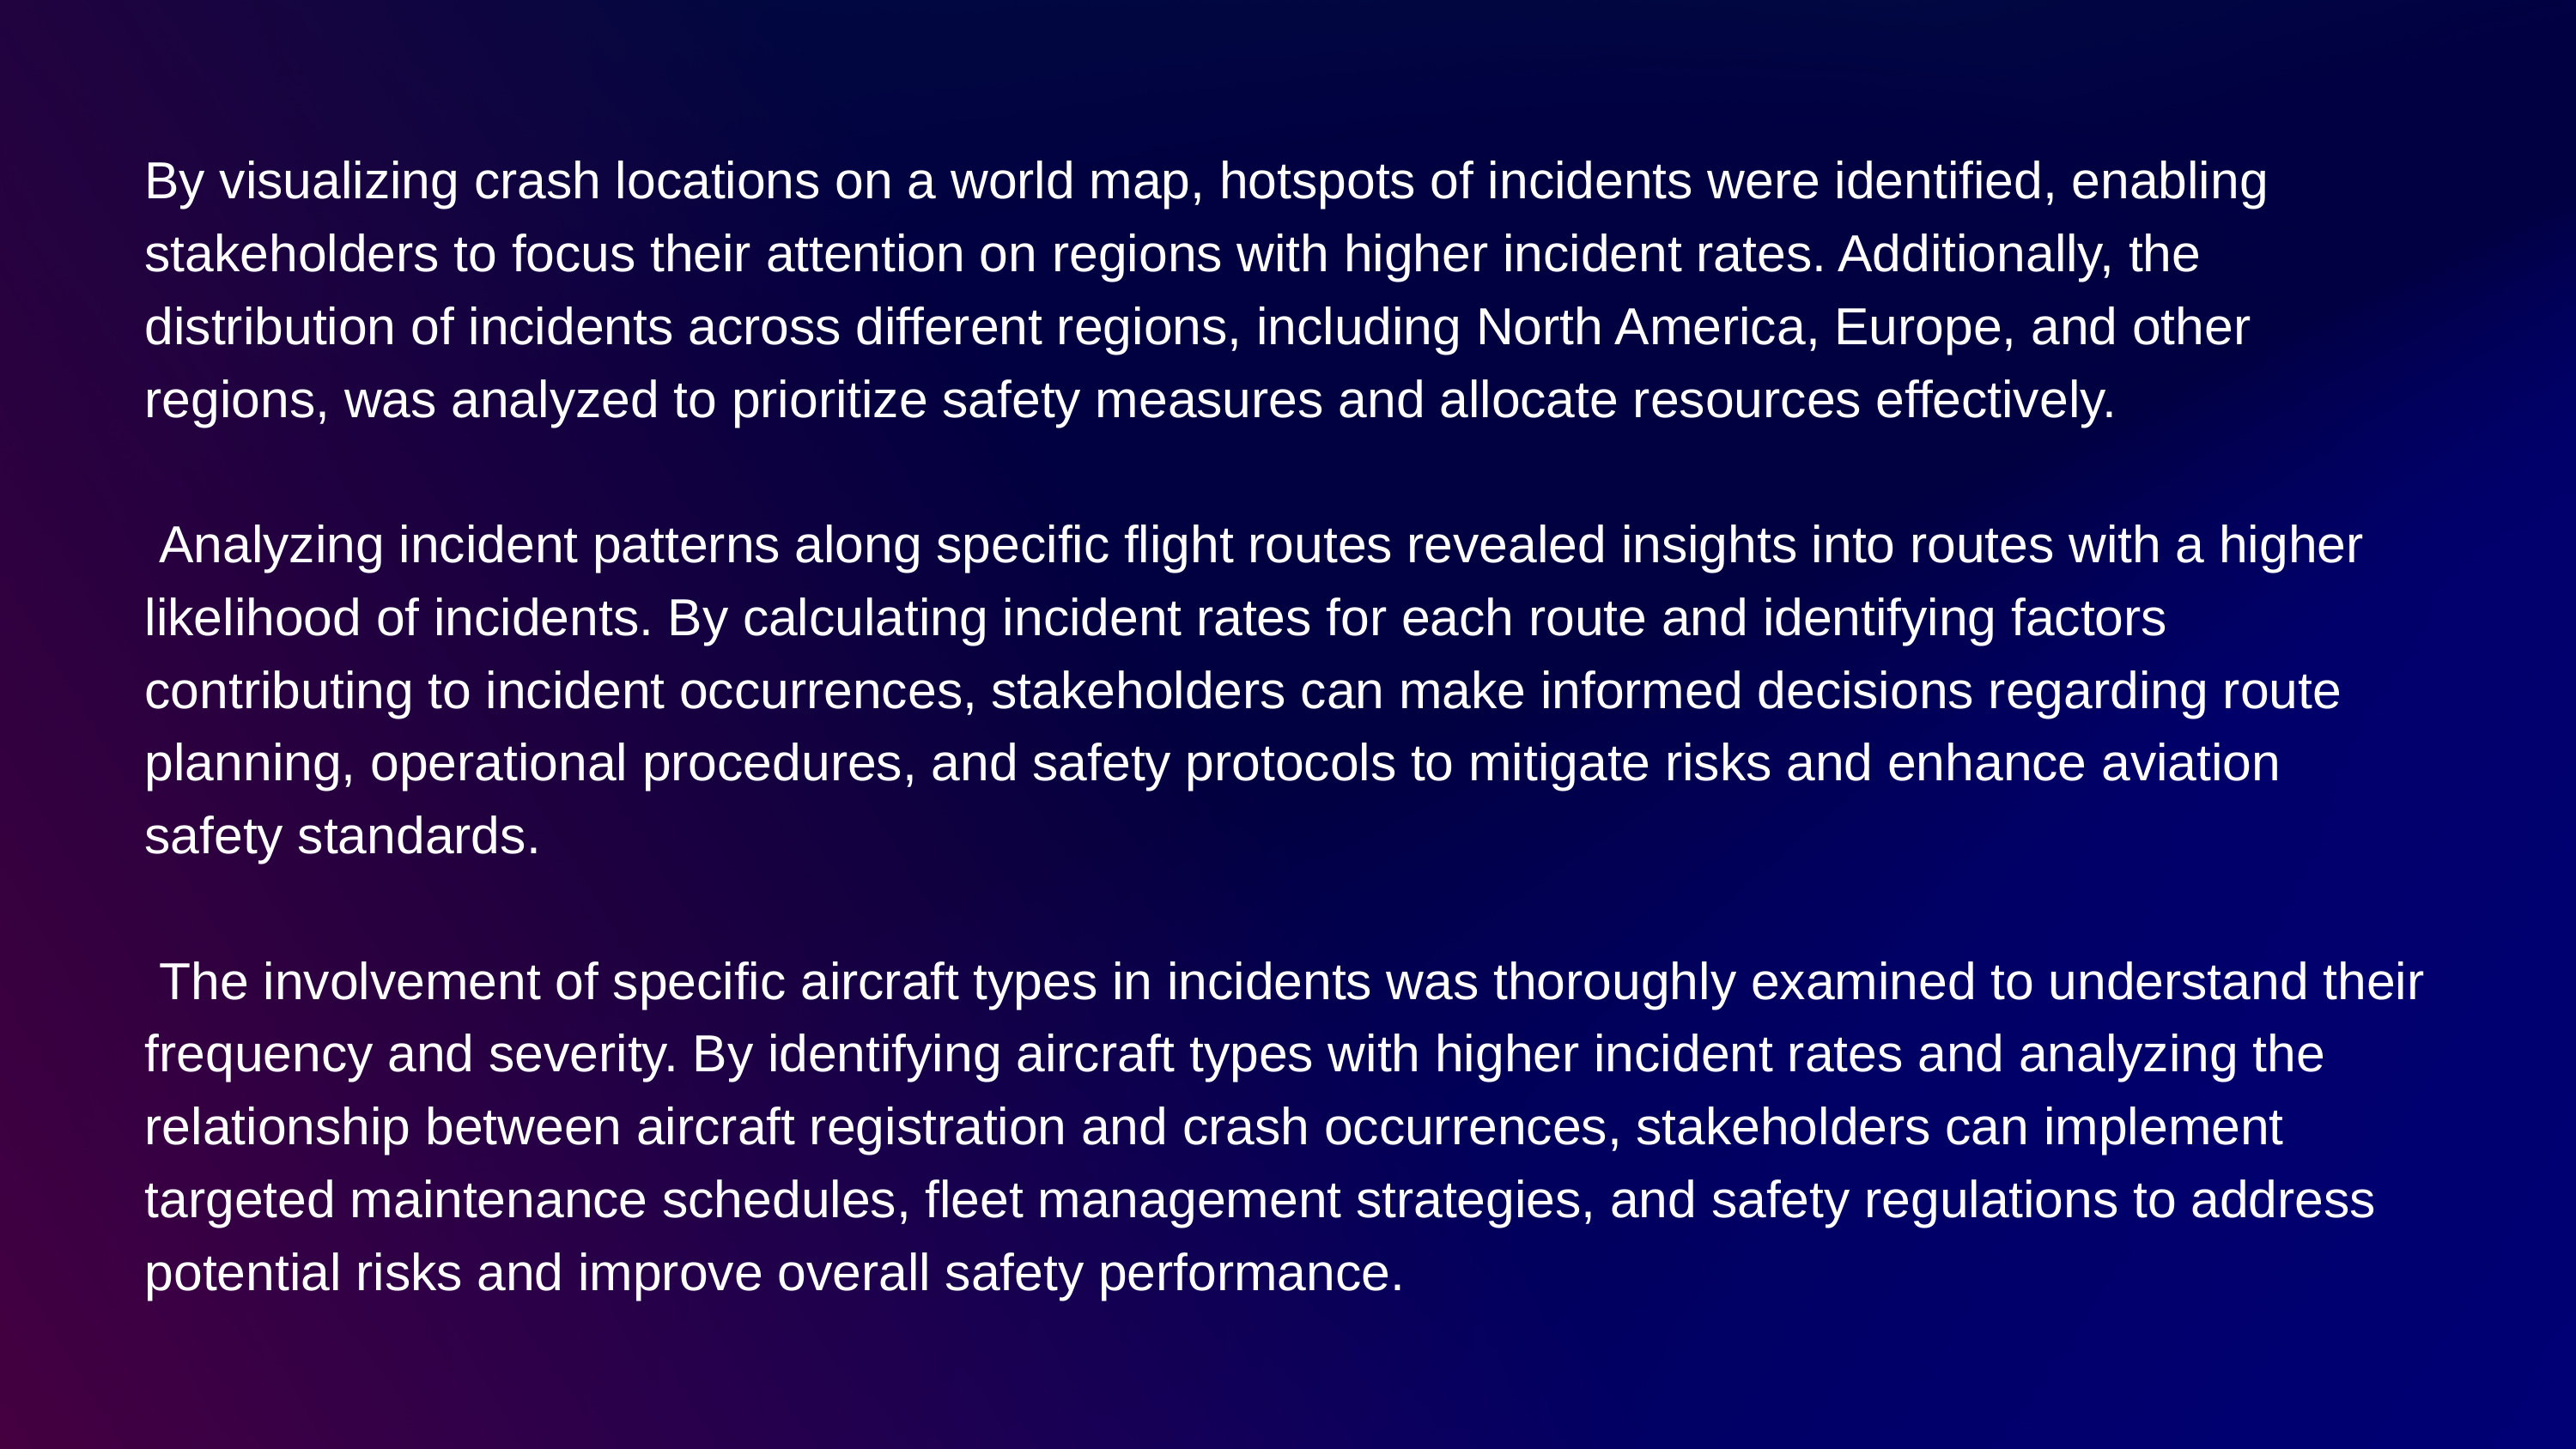

By visualizing crash locations on a world map, hotspots of incidents were identified, enabling stakeholders to focus their attention on regions with higher incident rates. Additionally, the distribution of incidents across different regions, including North America, Europe, and other regions, was analyzed to prioritize safety measures and allocate resources effectively.

 Analyzing incident patterns along specific flight routes revealed insights into routes with a higher likelihood of incidents. By calculating incident rates for each route and identifying factors contributing to incident occurrences, stakeholders can make informed decisions regarding route planning, operational procedures, and safety protocols to mitigate risks and enhance aviation safety standards.

 The involvement of specific aircraft types in incidents was thoroughly examined to understand their frequency and severity. By identifying aircraft types with higher incident rates and analyzing the relationship between aircraft registration and crash occurrences, stakeholders can implement targeted maintenance schedules, fleet management strategies, and safety regulations to address potential risks and improve overall safety performance.